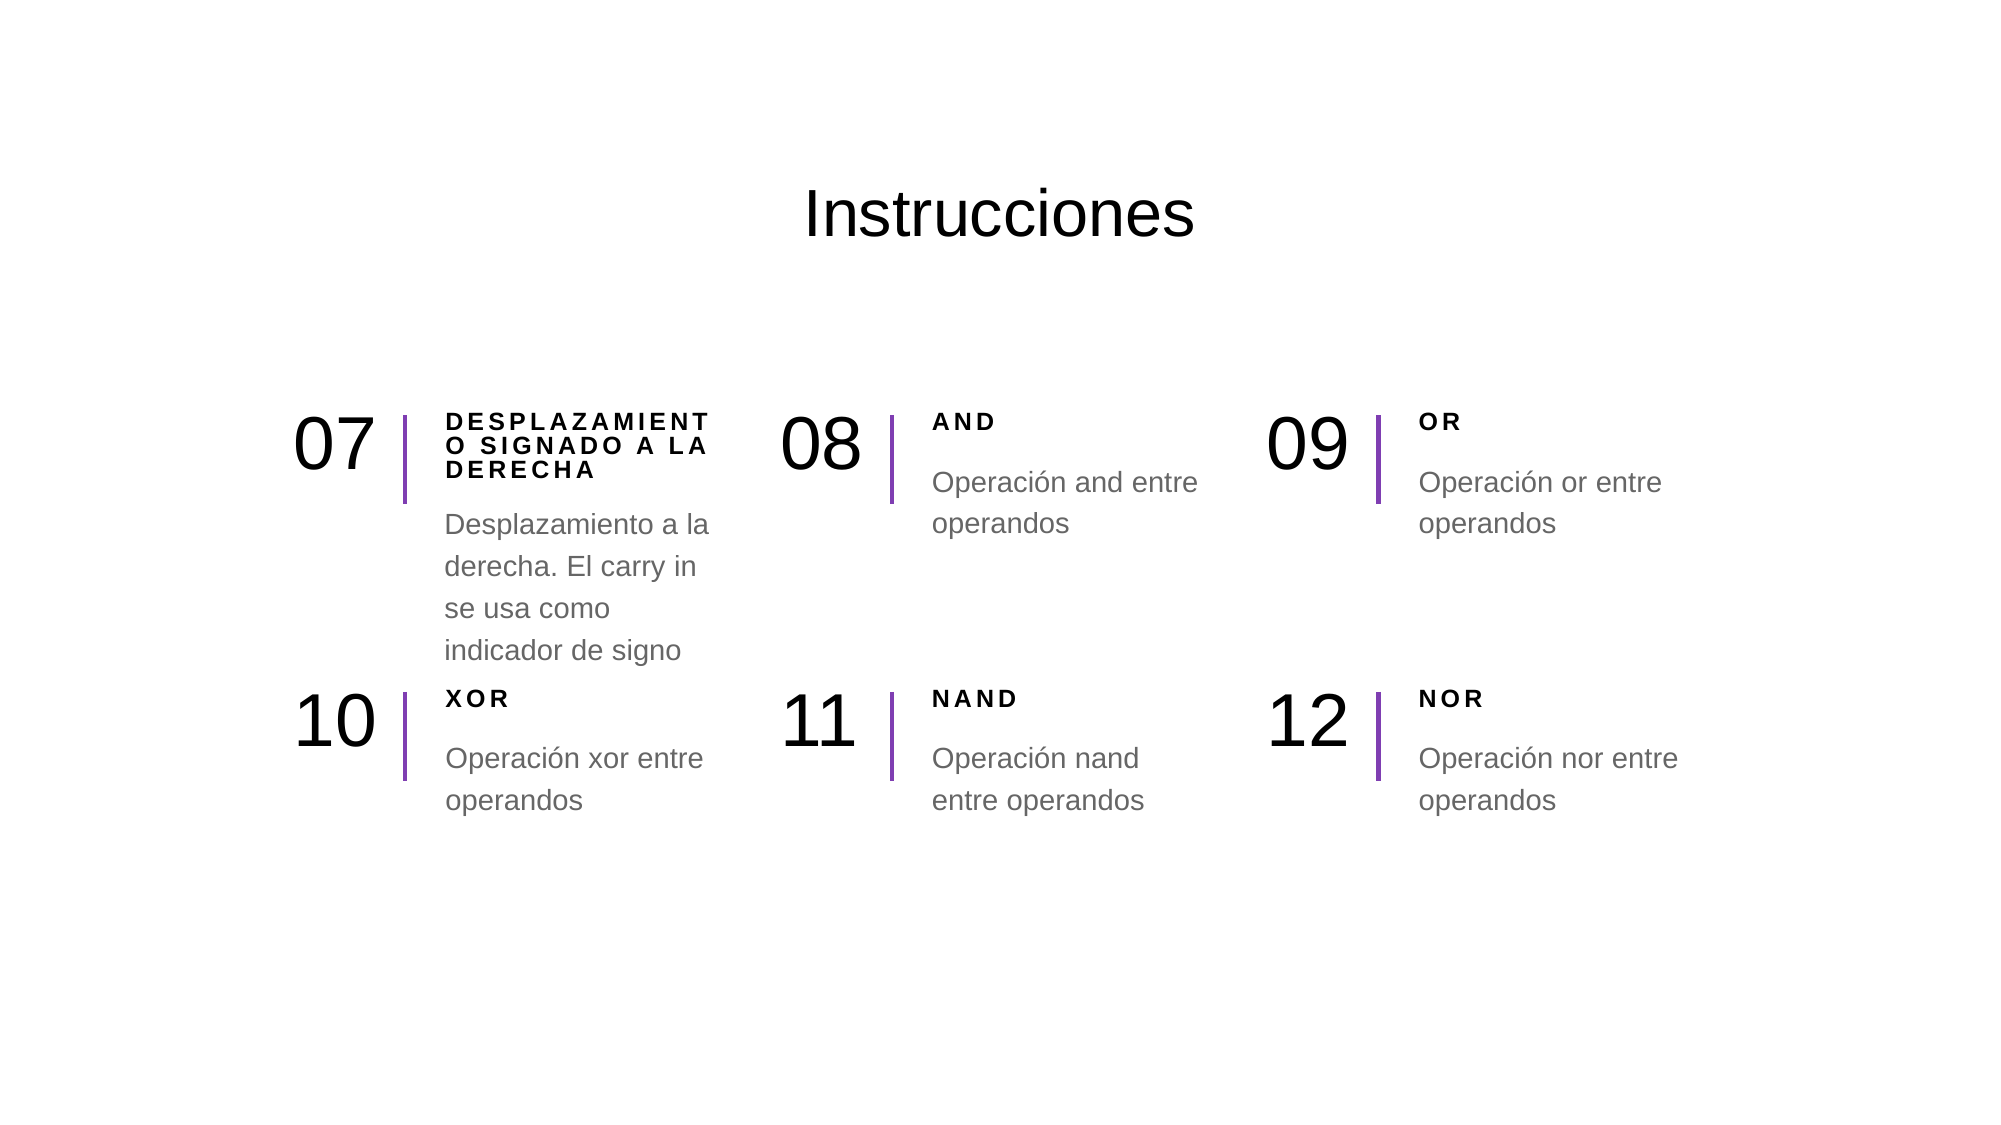

# Instrucciones
07
DESPLAZAMIENTO SIGNADO A LA DERECHA
08
AND
09
OR
Operación and entre operandos
Operación or entre operandos
Desplazamiento a la derecha. El carry in se usa como indicador de signo
10
XOR
11
NAND
12
NOR
Operación xor entre operandos
Operación nand entre operandos
Operación nor entre operandos